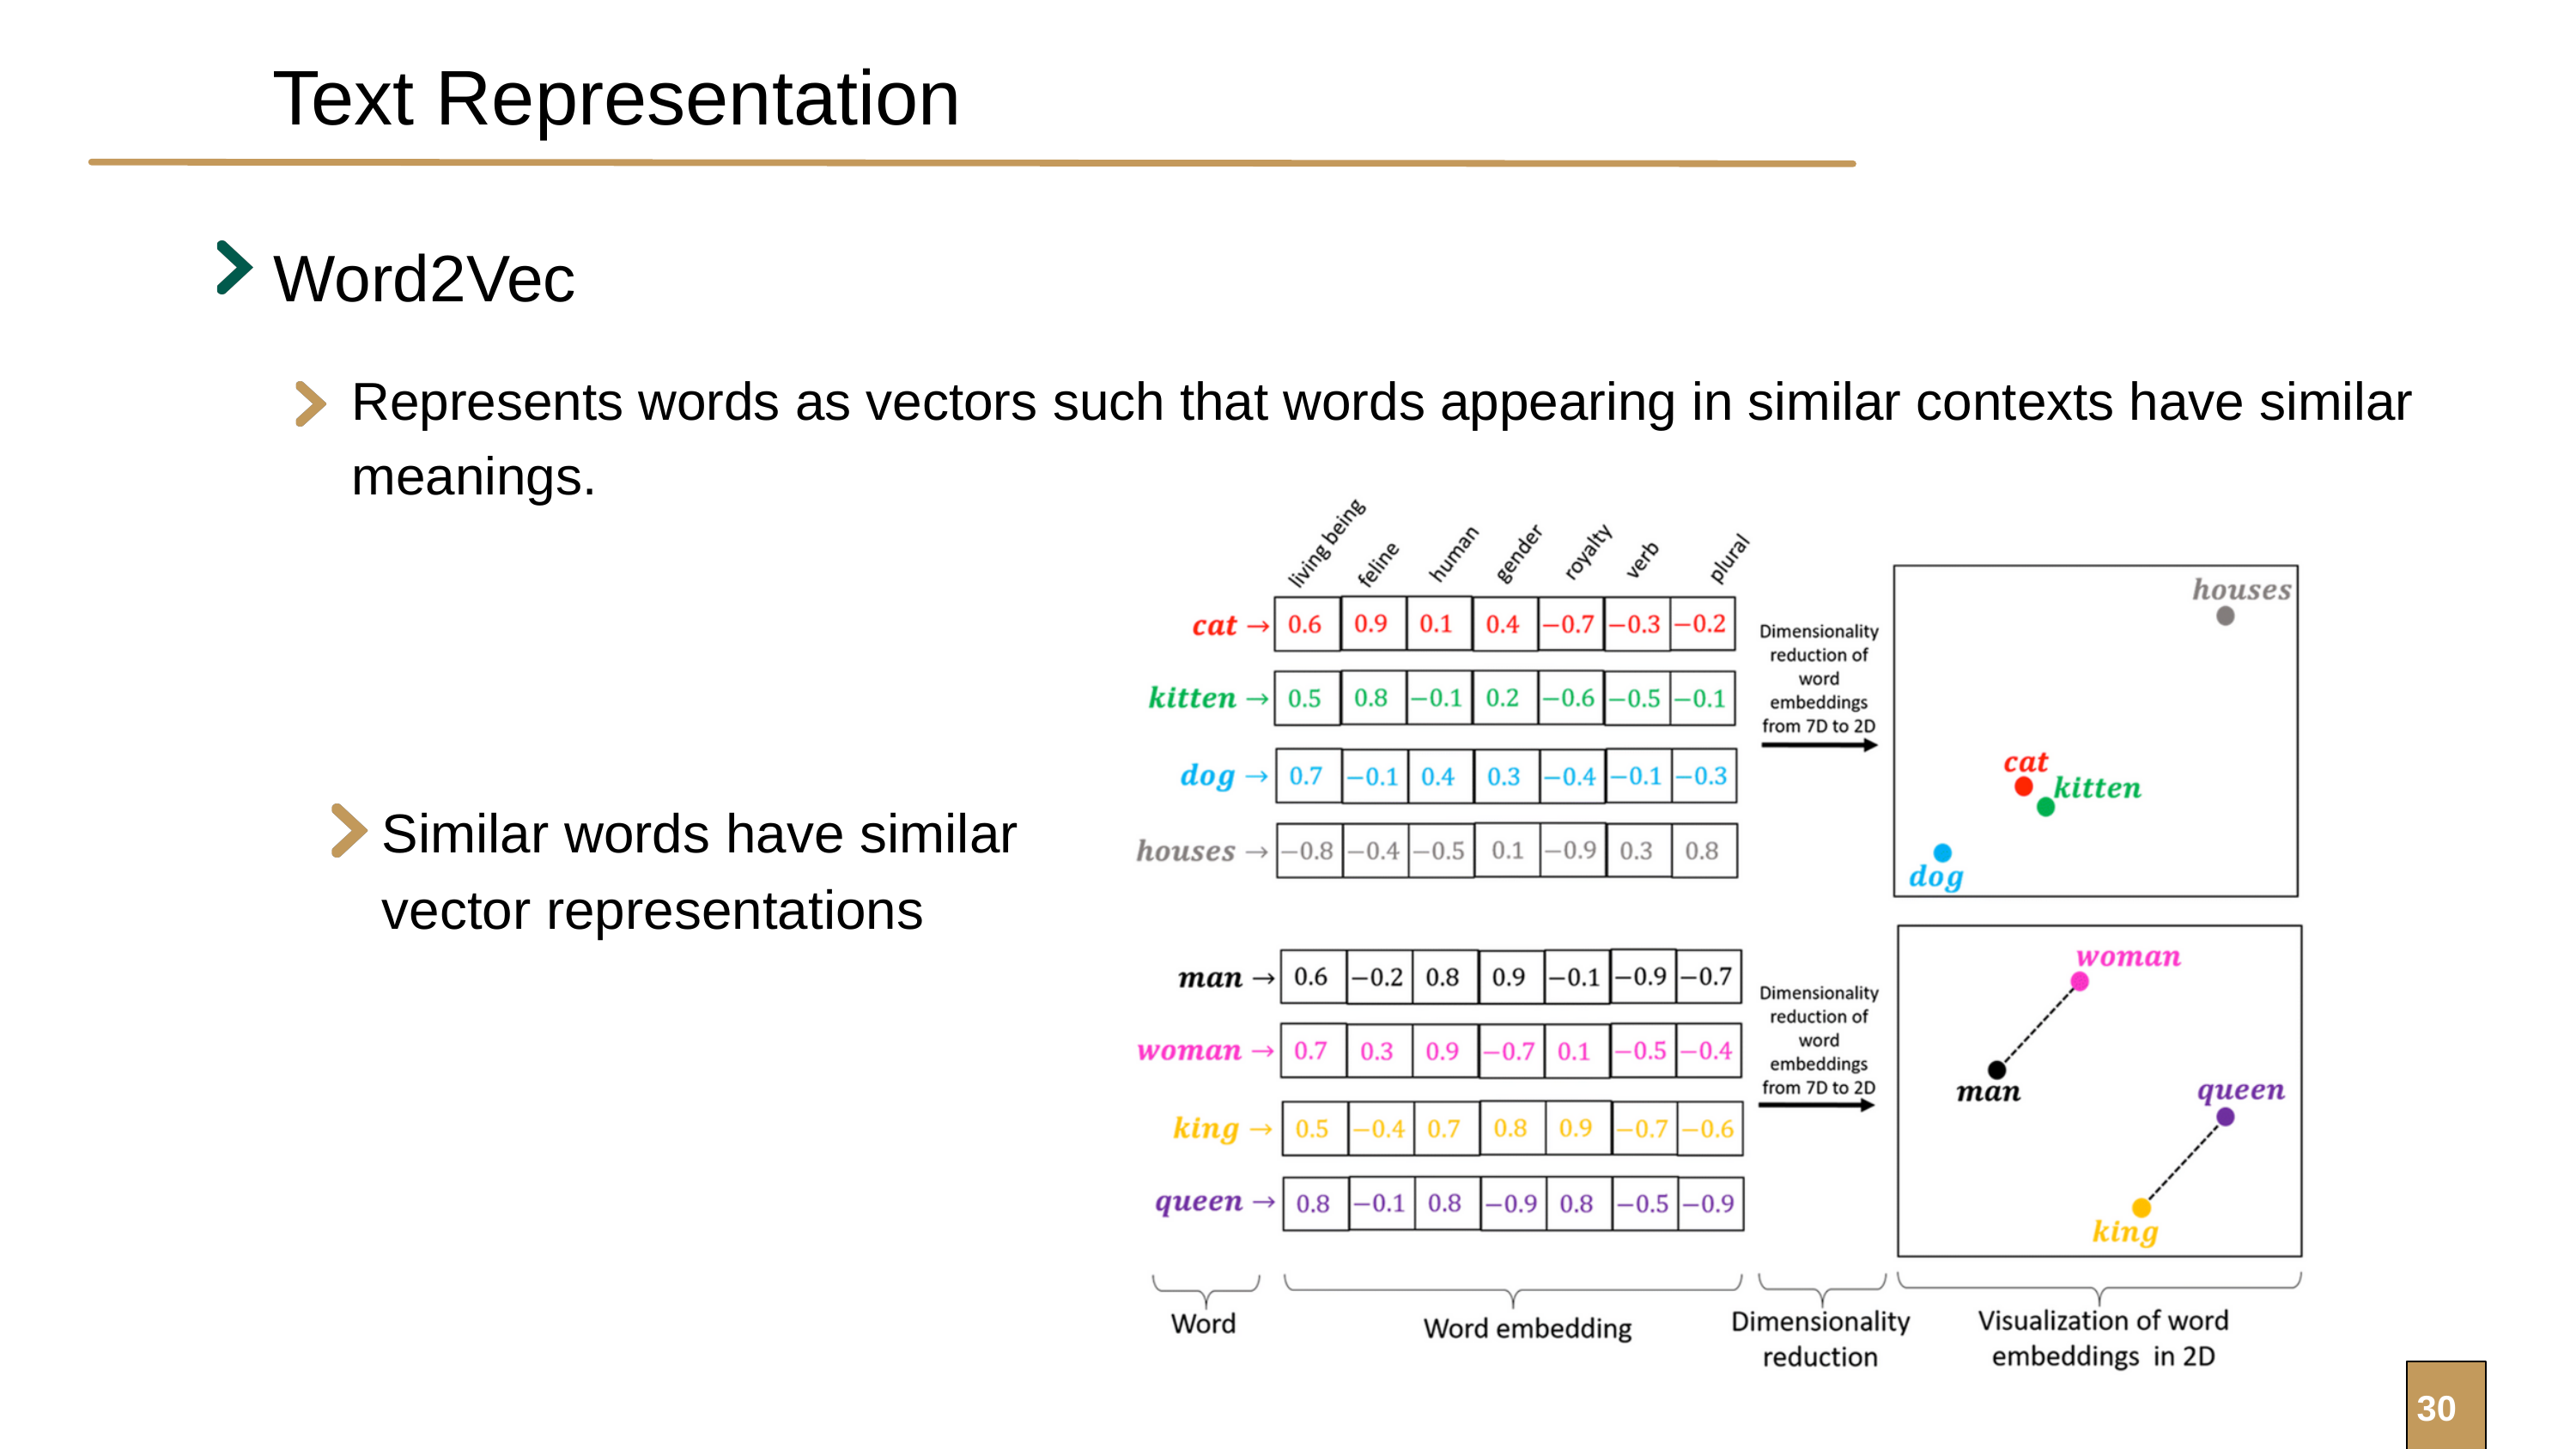

Text Representation

Word2Vec

Represents words as vectors such that words appearing in similar contexts have similar meanings.

Similar words have similar vector representations

30